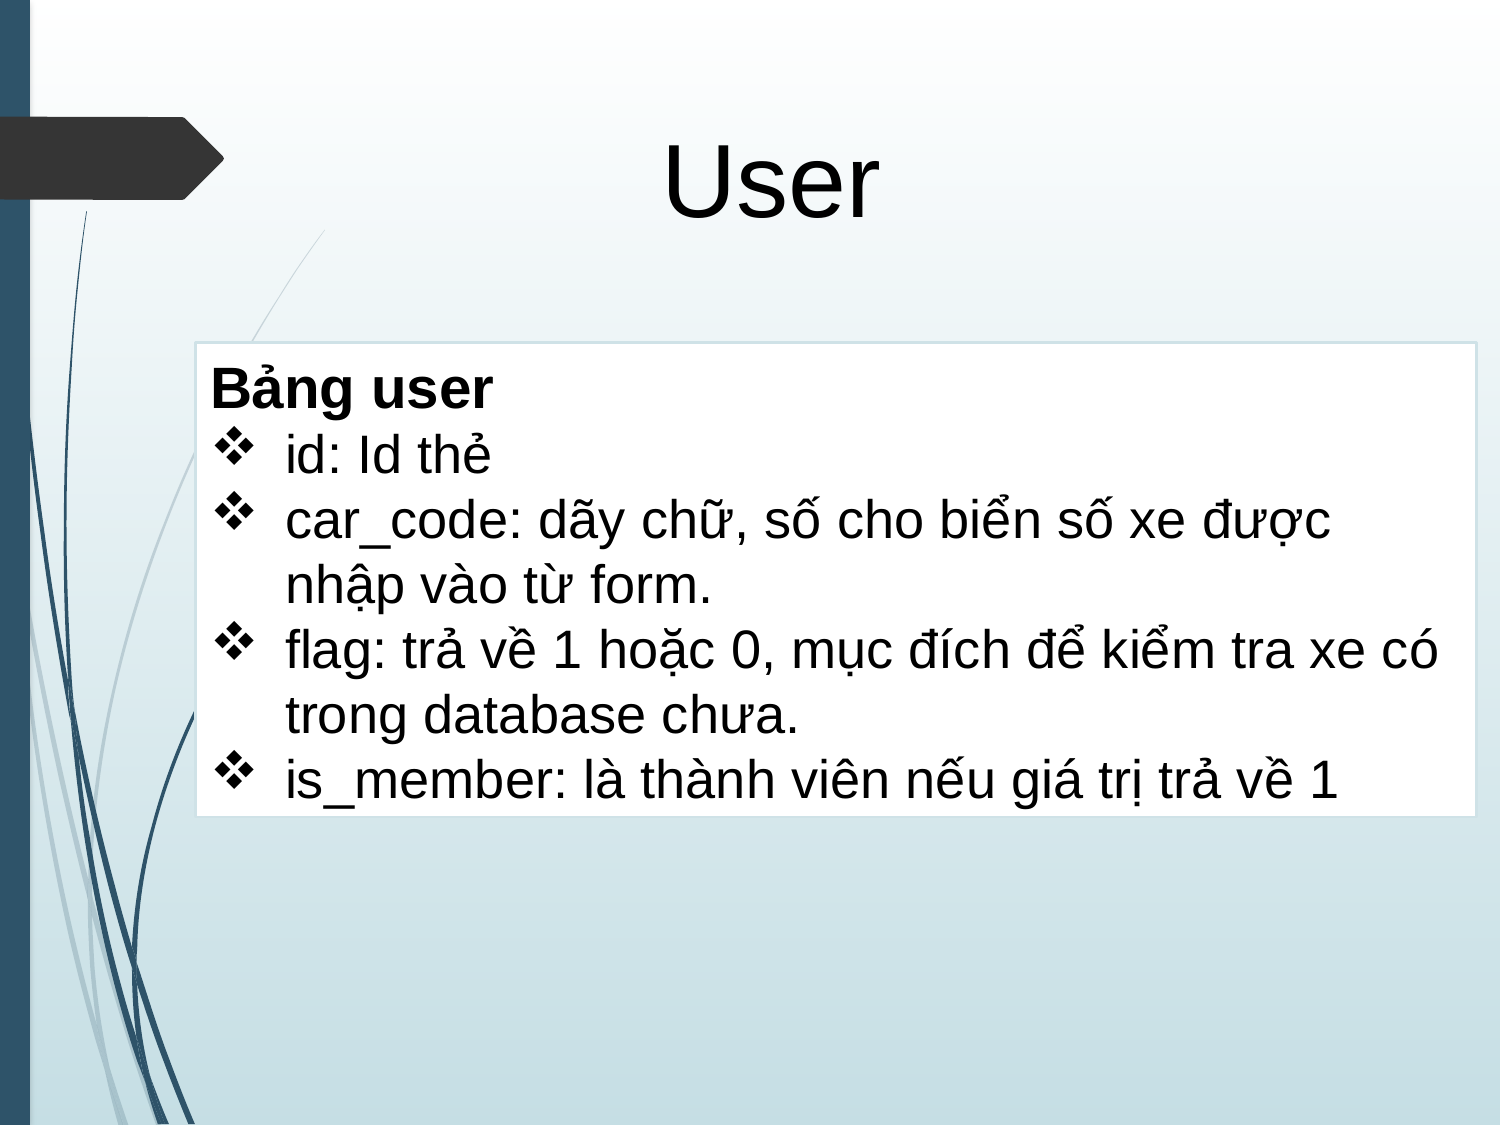

User
Bảng user
id: Id thẻ
car_code: dãy chữ, số cho biển số xe được nhập vào từ form.
flag: trả về 1 hoặc 0, mục đích để kiểm tra xe có trong database chưa.
is_member: là thành viên nếu giá trị trả về 1